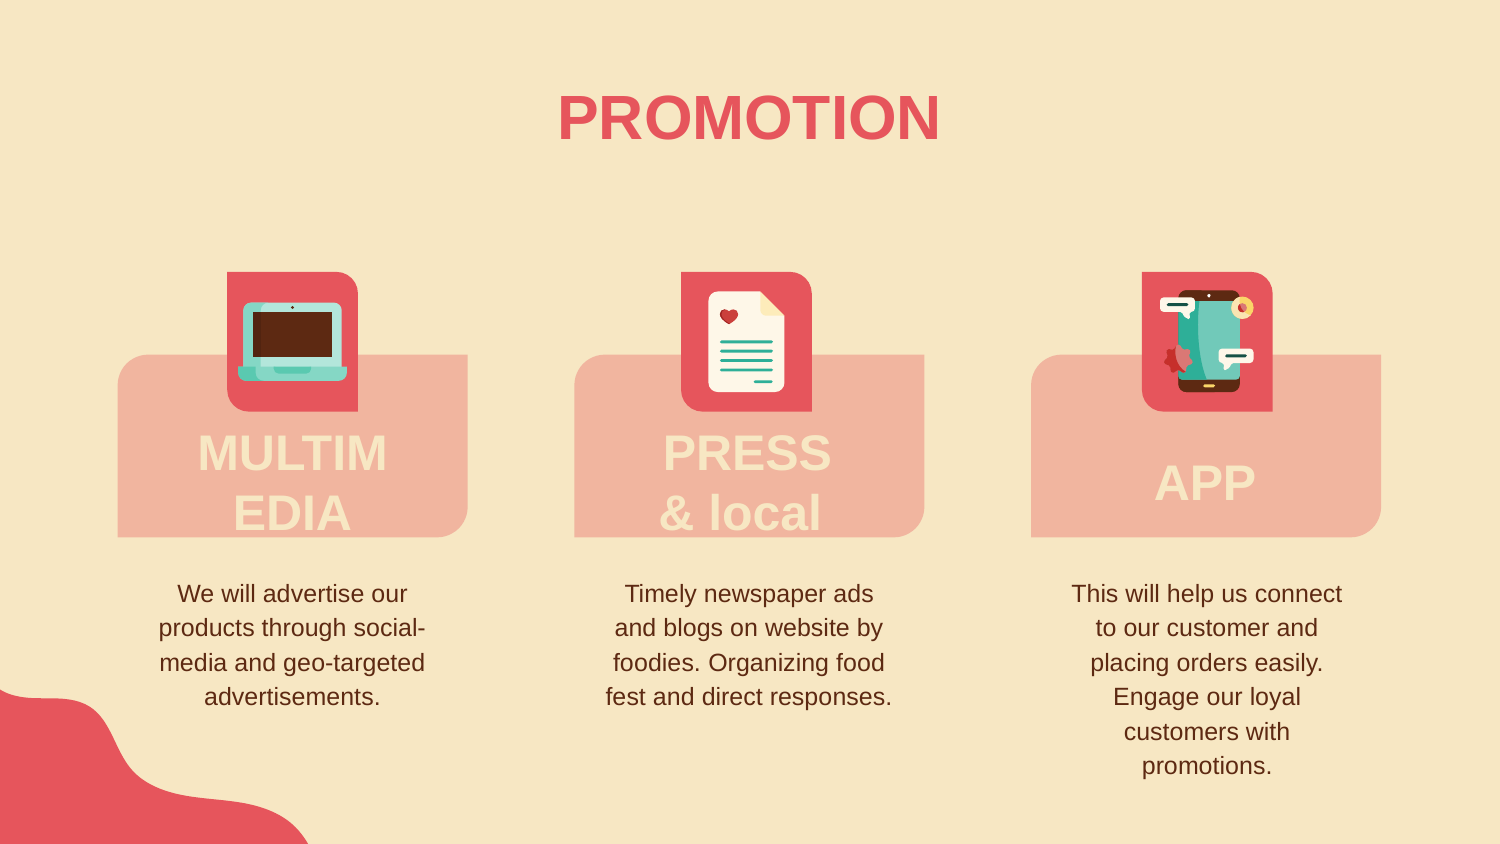

# PROMOTION

MULTIMEDIA
PRESS & local
APP
We will advertise our products through social-media and geo-targeted advertisements.
Timely newspaper ads and blogs on website by foodies. Organizing food fest and direct responses.
This will help us connect to our customer and placing orders easily. Engage our loyal customers with promotions.